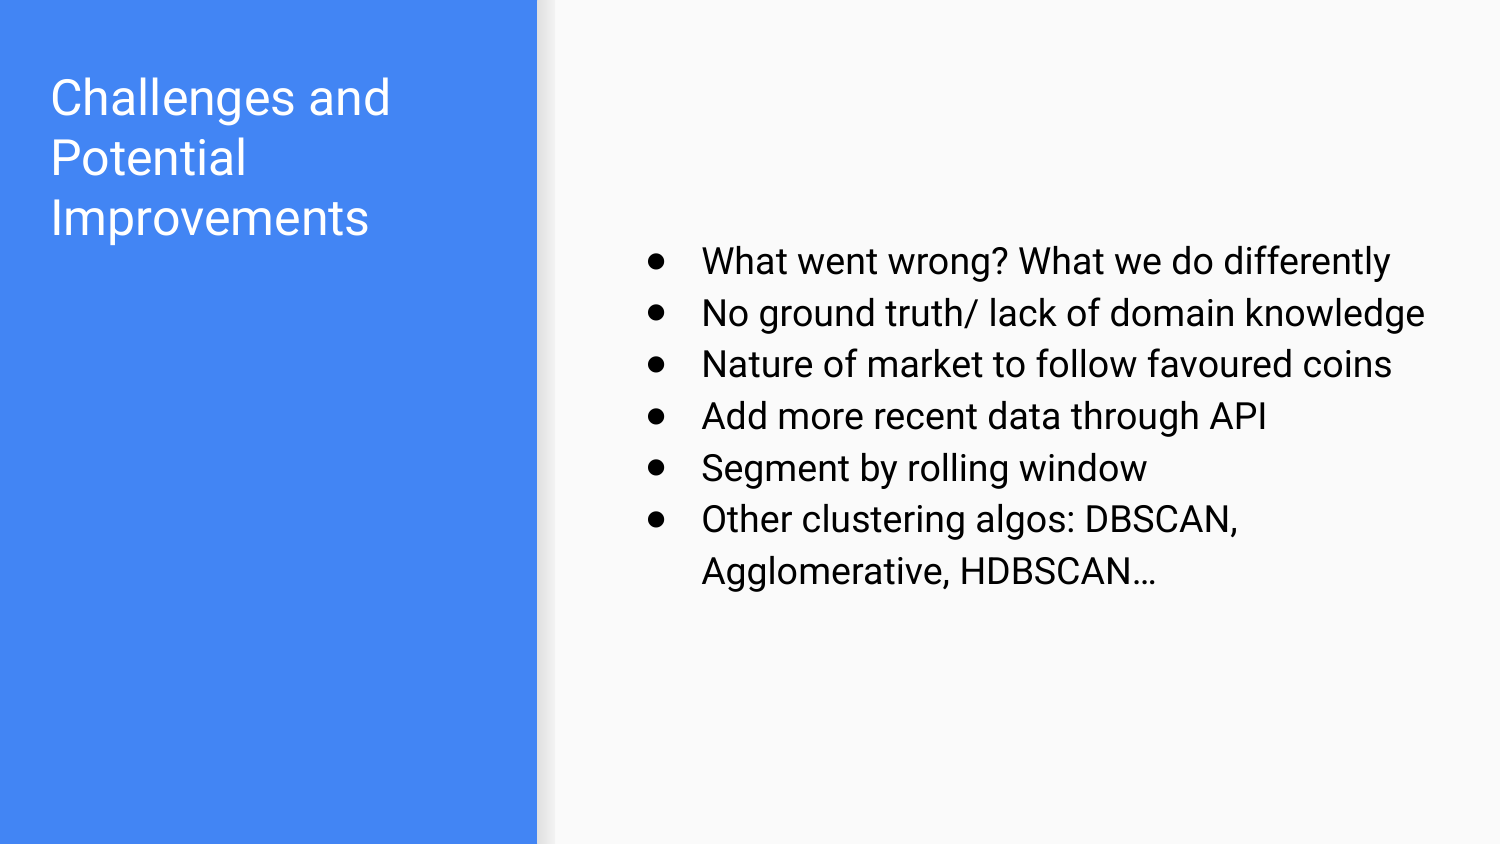

# Challenges and Potential Improvements
What went wrong? What we do differently
No ground truth/ lack of domain knowledge
Nature of market to follow favoured coins
Add more recent data through API
Segment by rolling window
Other clustering algos: DBSCAN, Agglomerative, HDBSCAN…